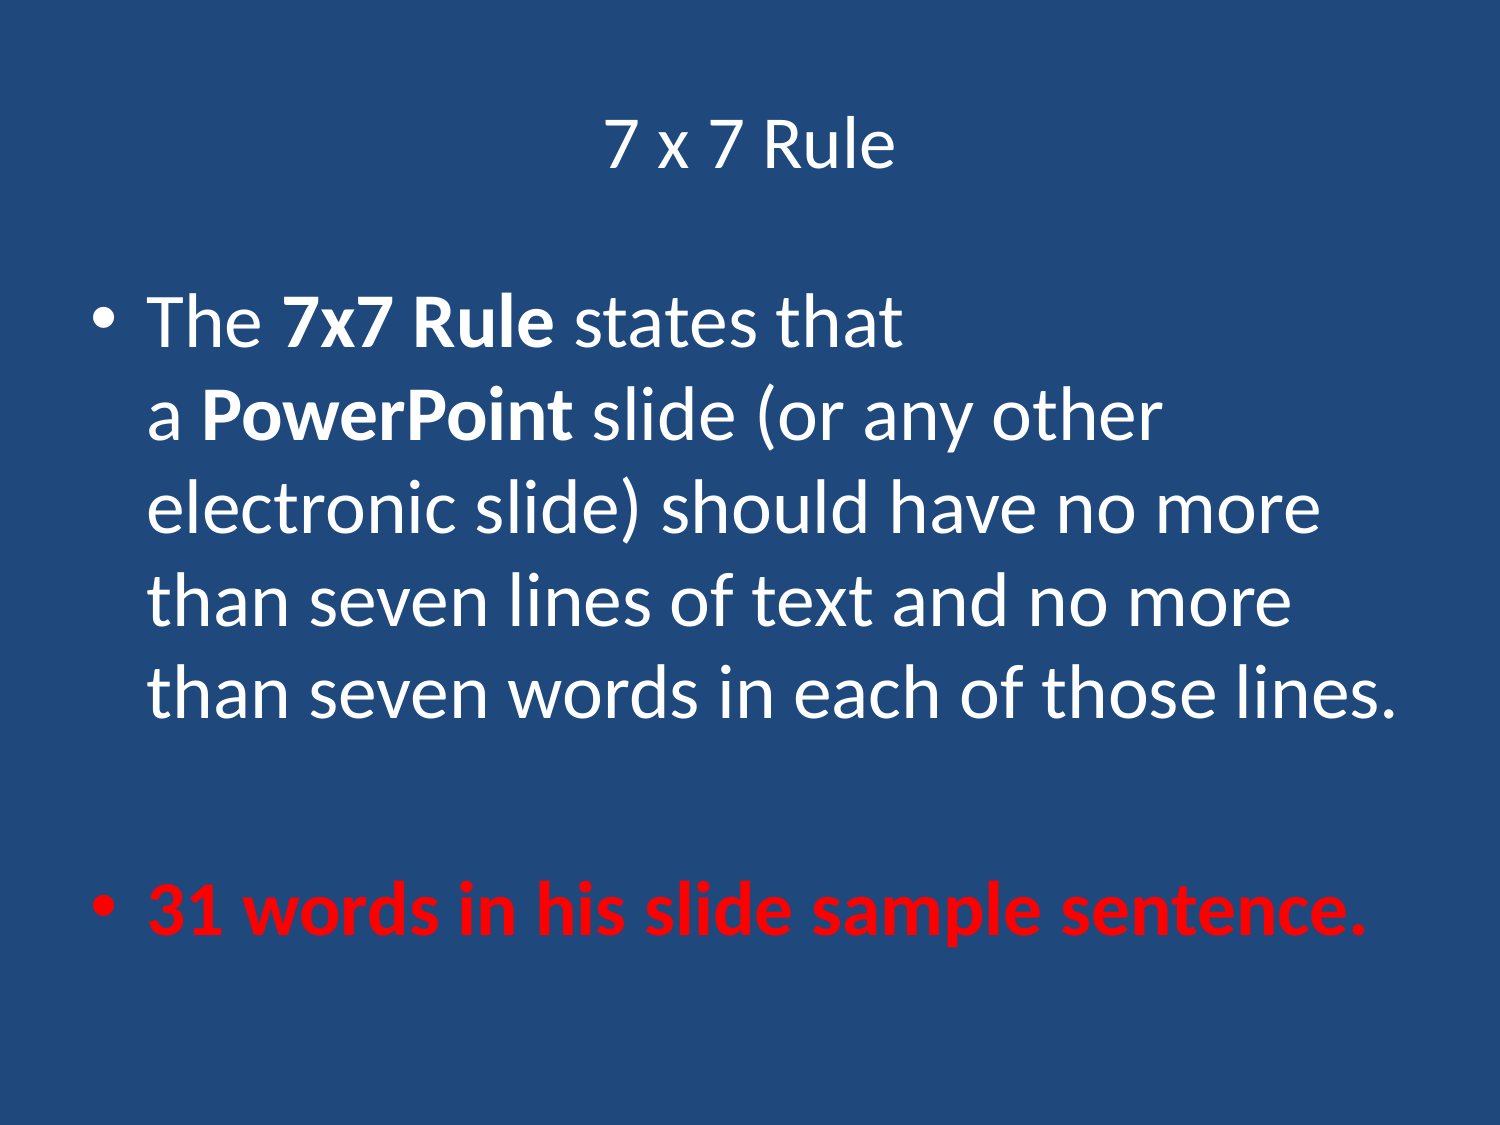

# 7 x 7 Rule
The 7x7 Rule states that a PowerPoint slide (or any other electronic slide) should have no more than seven lines of text and no more than seven words in each of those lines.

31 words in his slide sample sentence.